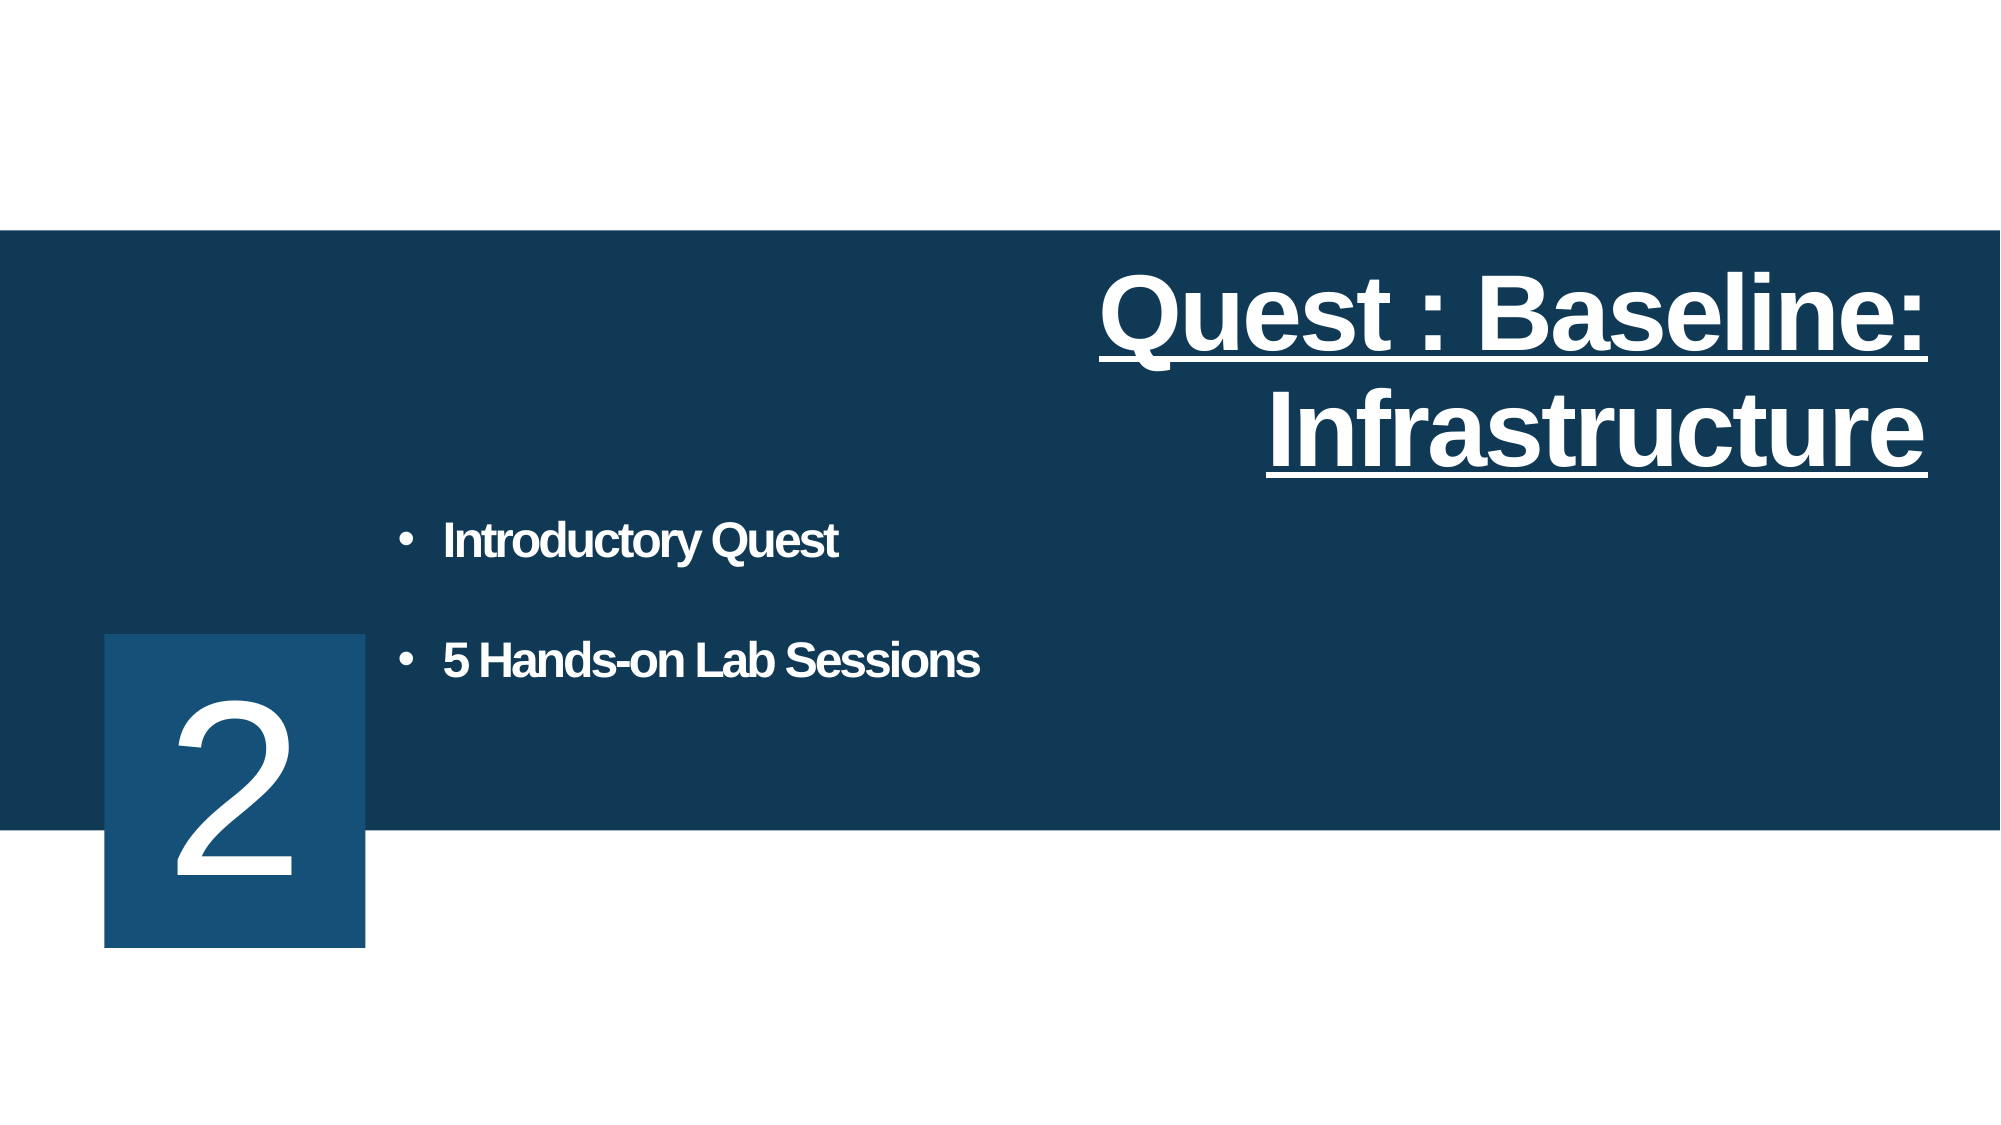

# Quest : Baseline: Infrastructure
Introductory Quest
5 Hands-on Lab Sessions
2